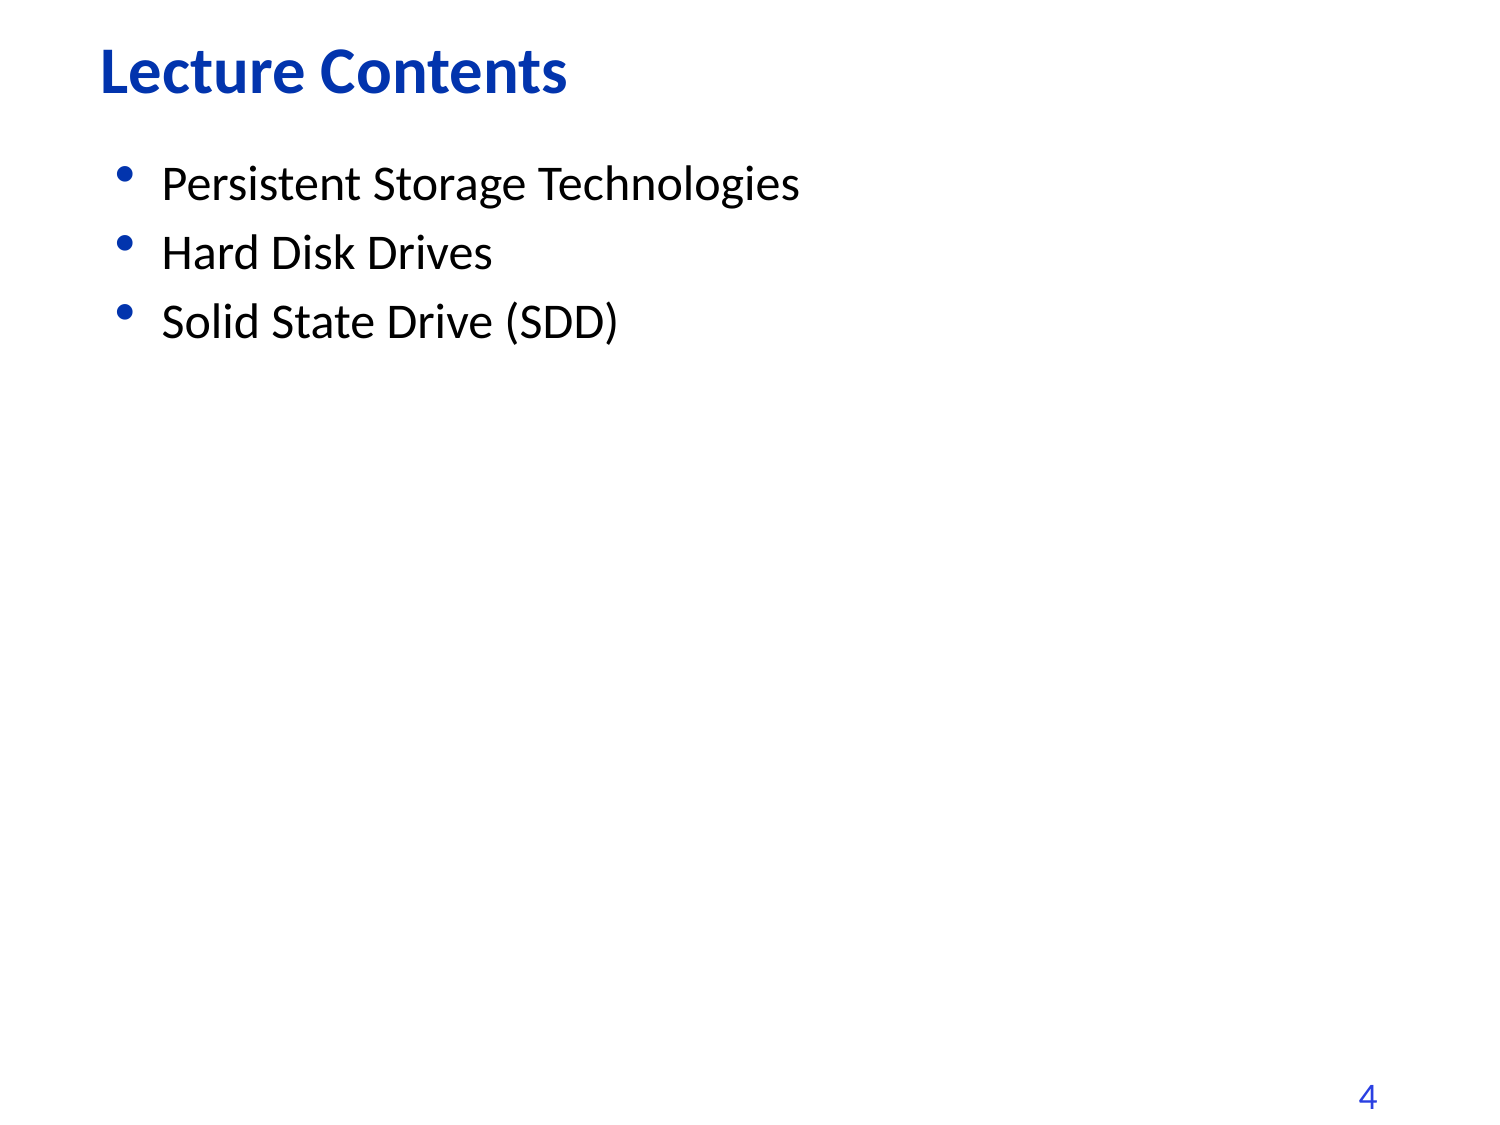

# Lecture Contents
Persistent Storage Technologies
Hard Disk Drives
Solid State Drive (SDD)